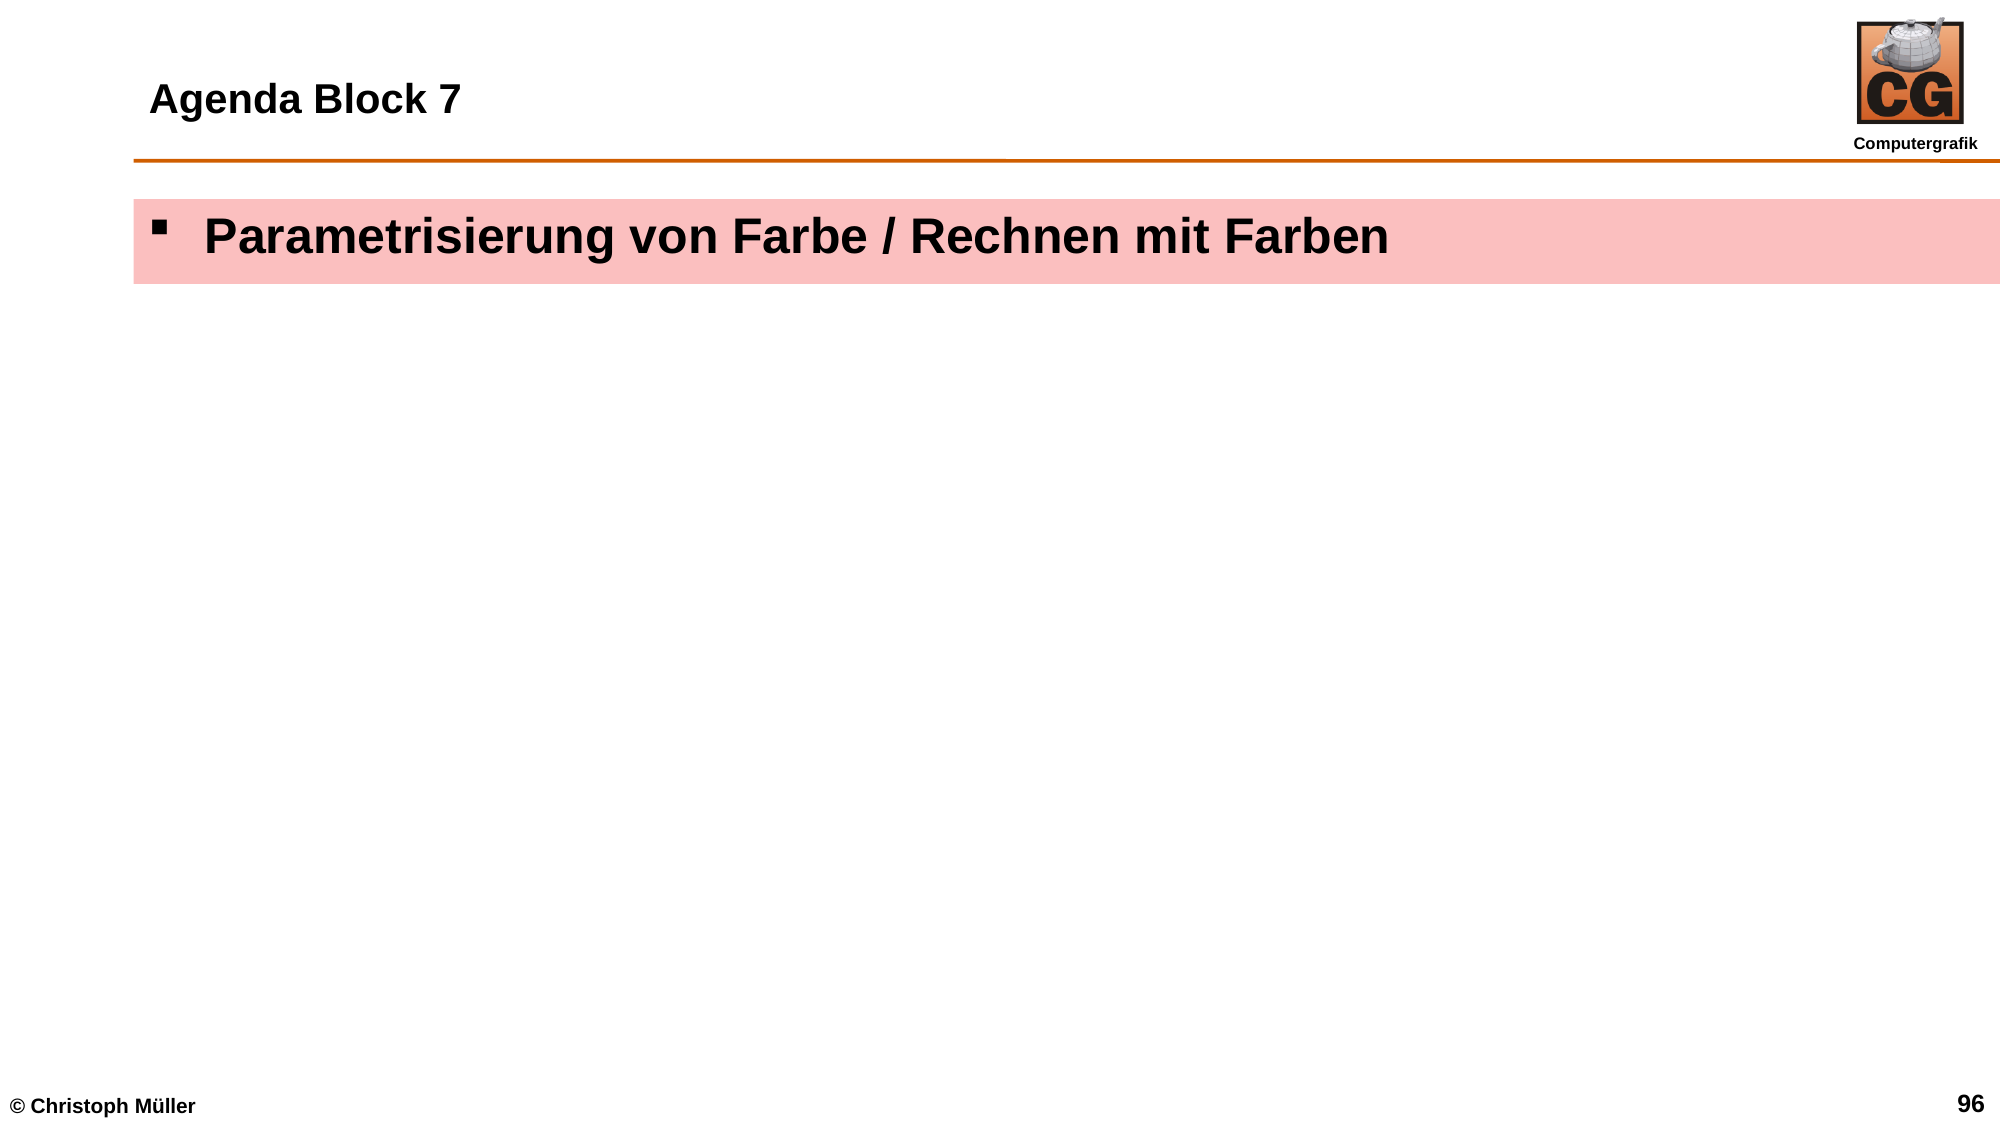

# Agenda Block 7
Parametrisierung von Farbe / Rechnen mit Farben